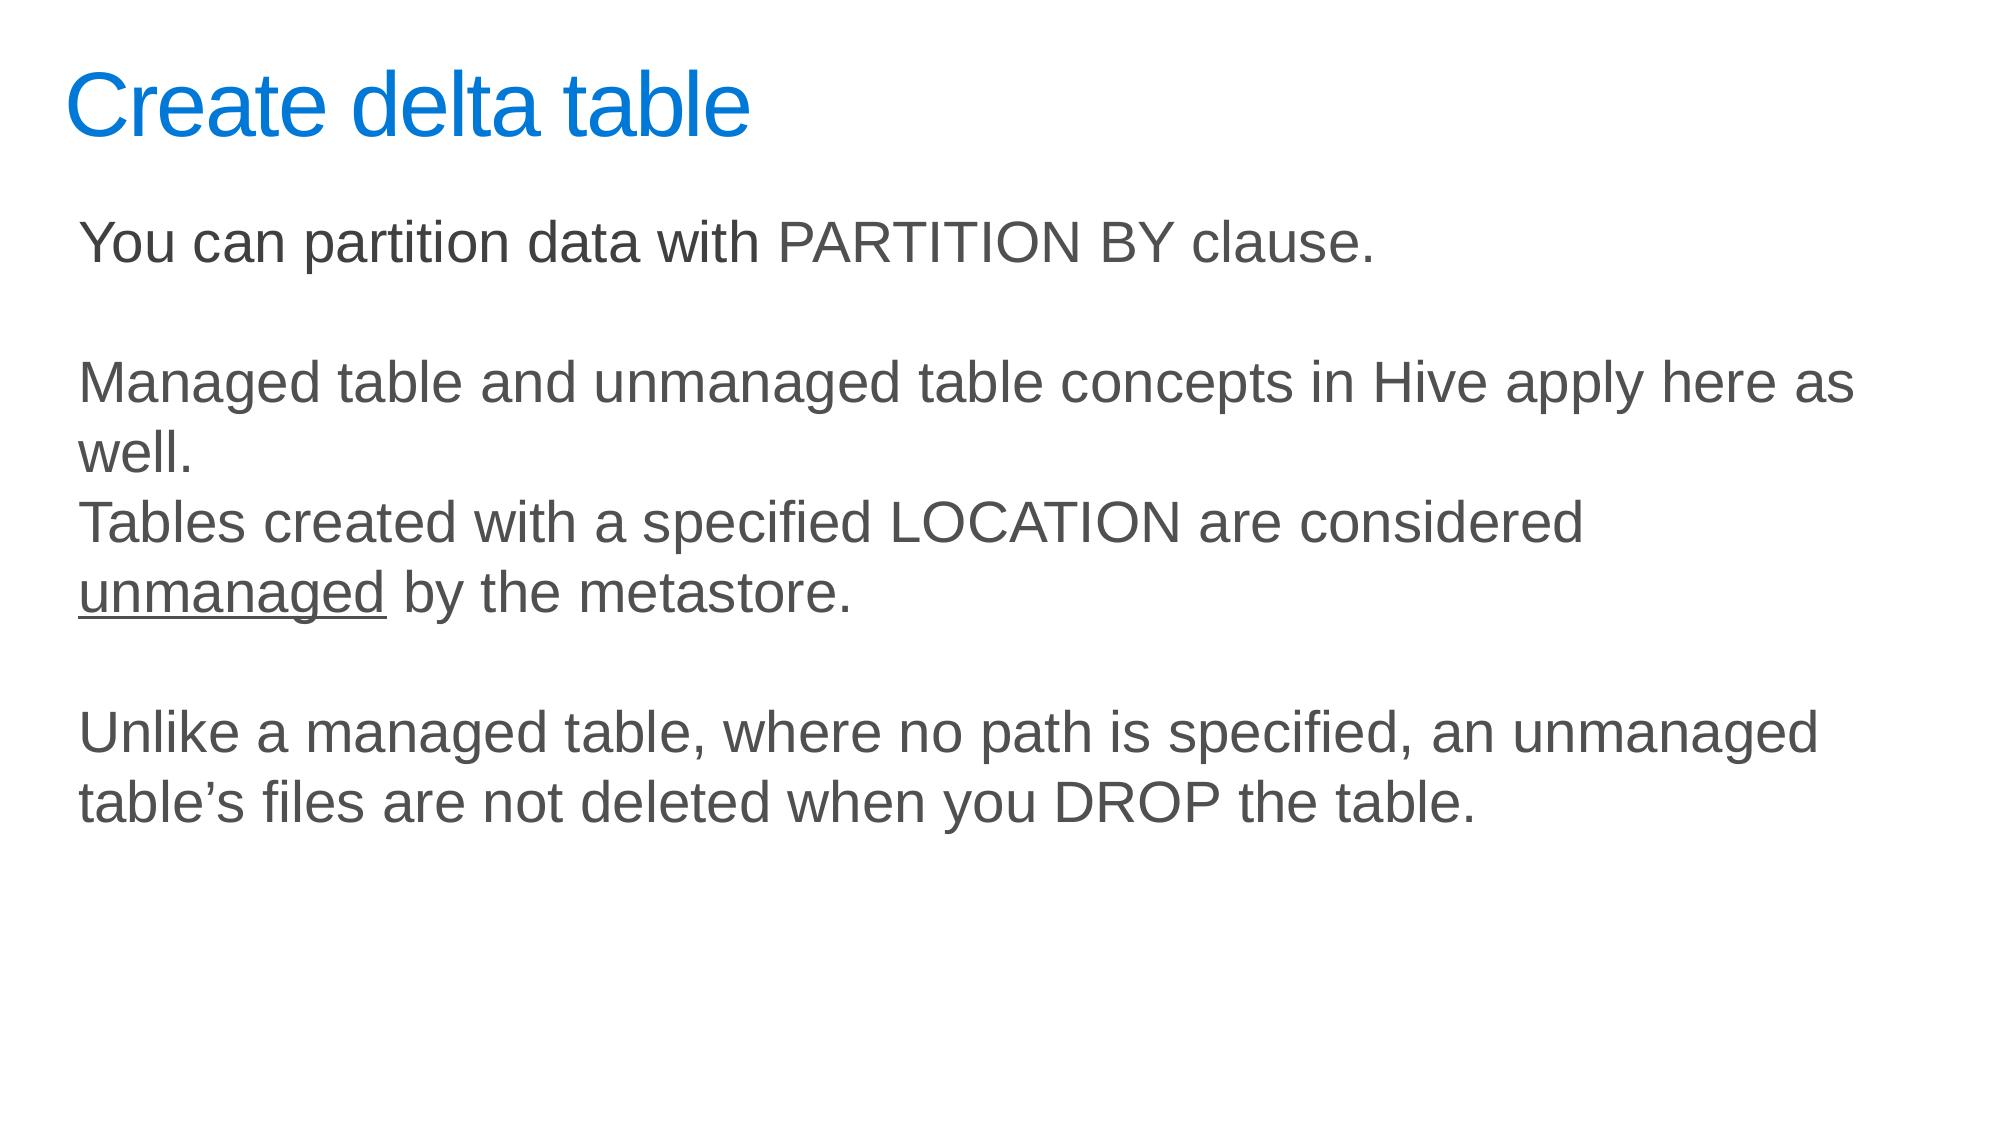

# Create delta table
You can partition data with PARTITION BY clause.
Managed table and unmanaged table concepts in Hive apply here as well.
Tables created with a specified LOCATION are considered unmanaged by the metastore.
Unlike a managed table, where no path is specified, an unmanaged table’s files are not deleted when you DROP the table.